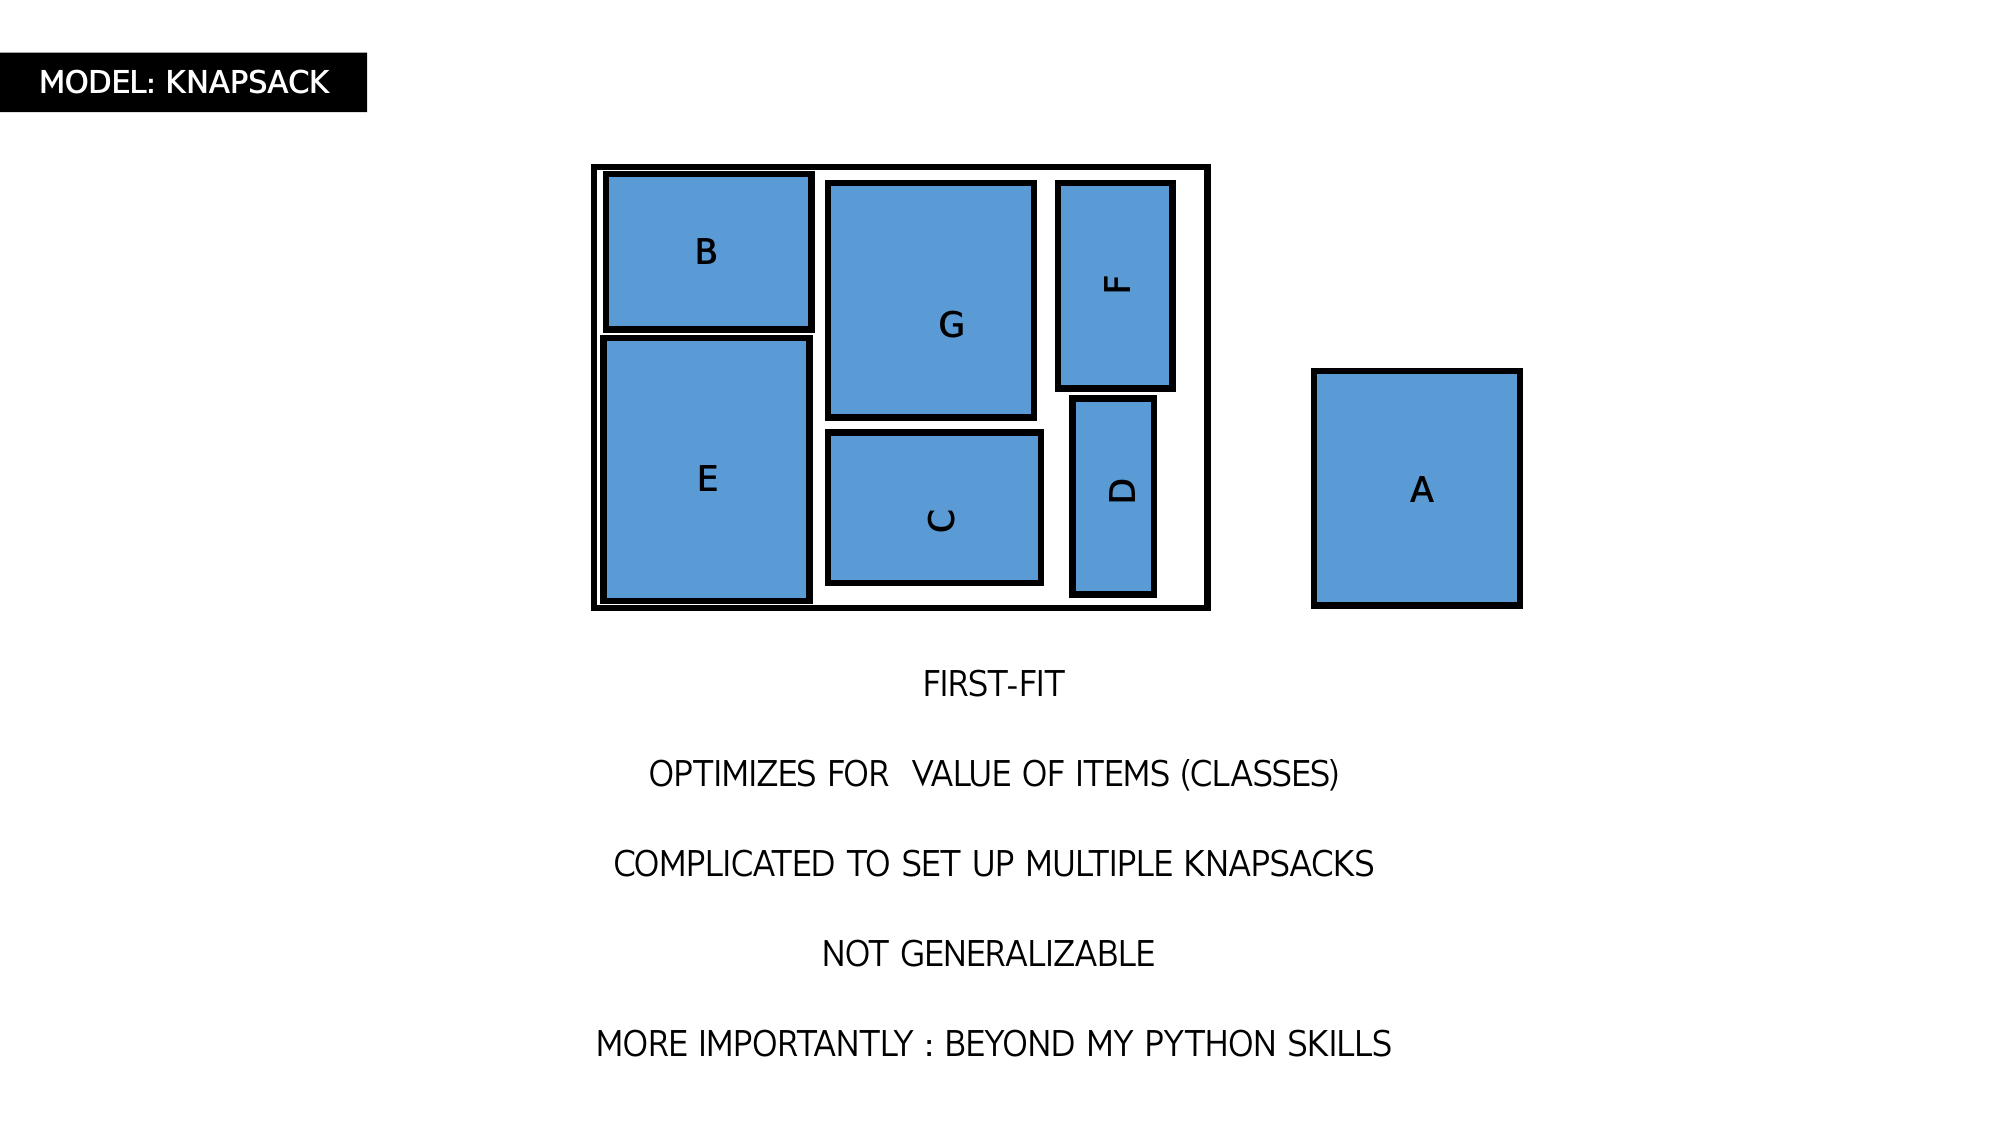

MODEL: KNAPSACK

#

B

F
G

E

A
D
C
FIRST-FIT

OPTIMIZES FOR  VALUE OF ITEMS (CLASSES)

COMPLICATED TO SET UP MULTIPLE KNAPSACKS

NOT GENERALIZABLE

MORE IMPORTANTLY : BEYOND MY PYTHON SKILLS